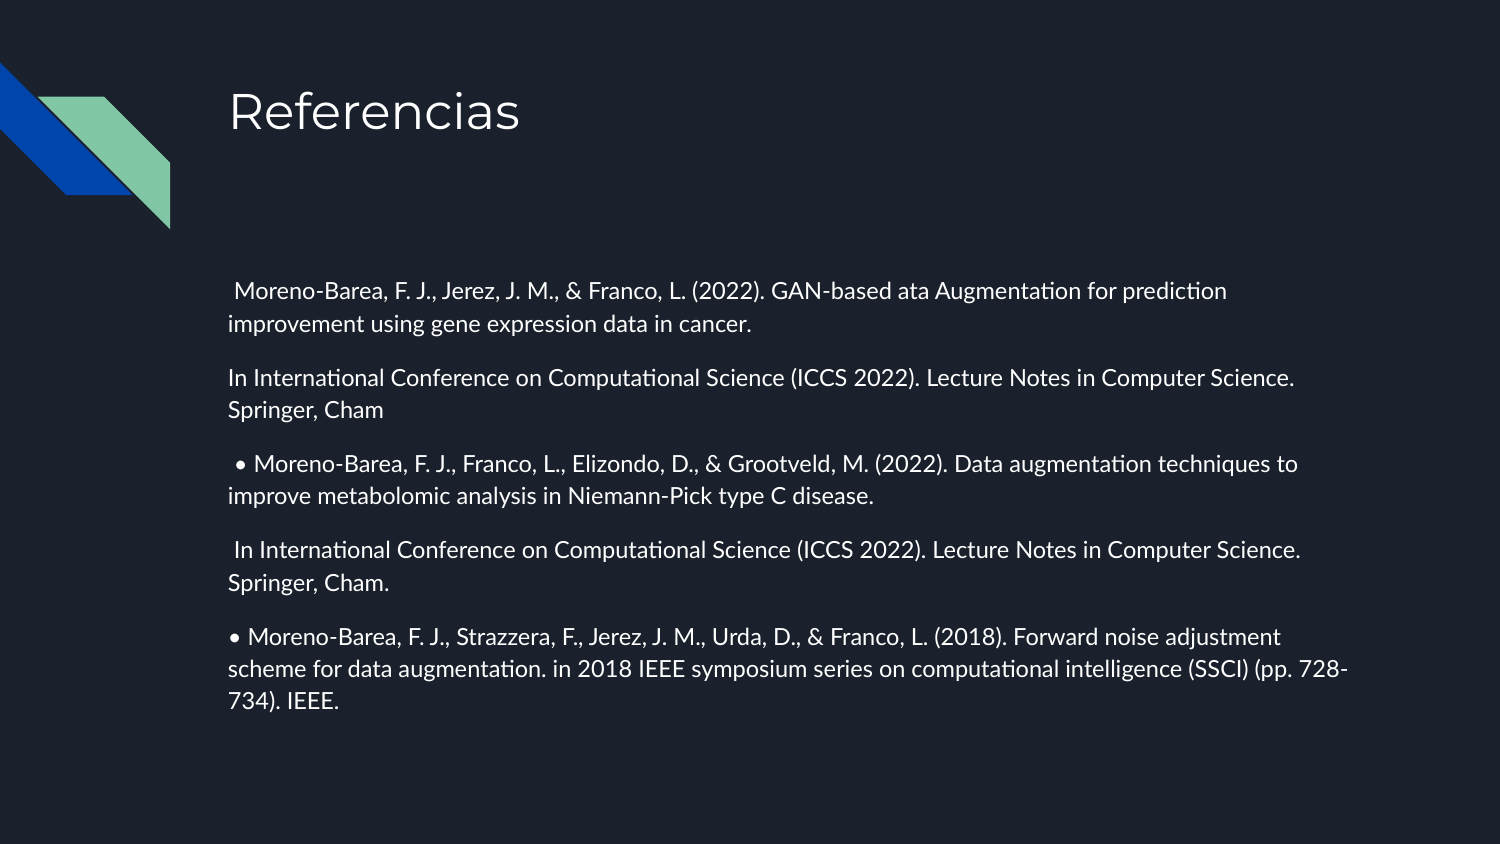

# Referencias
 Moreno-Barea, F. J., Jerez, J. M., & Franco, L. (2022). GAN-based ata Augmentation for prediction improvement using gene expression data in cancer.
In International Conference on Computational Science (ICCS 2022). Lecture Notes in Computer Science. Springer, Cham
 • Moreno-Barea, F. J., Franco, L., Elizondo, D., & Grootveld, M. (2022). Data augmentation techniques to improve metabolomic analysis in Niemann-Pick type C disease.
 In International Conference on Computational Science (ICCS 2022). Lecture Notes in Computer Science. Springer, Cham.
• Moreno-Barea, F. J., Strazzera, F., Jerez, J. M., Urda, D., & Franco, L. (2018). Forward noise adjustment scheme for data augmentation. in 2018 IEEE symposium series on computational intelligence (SSCI) (pp. 728-734). IEEE.